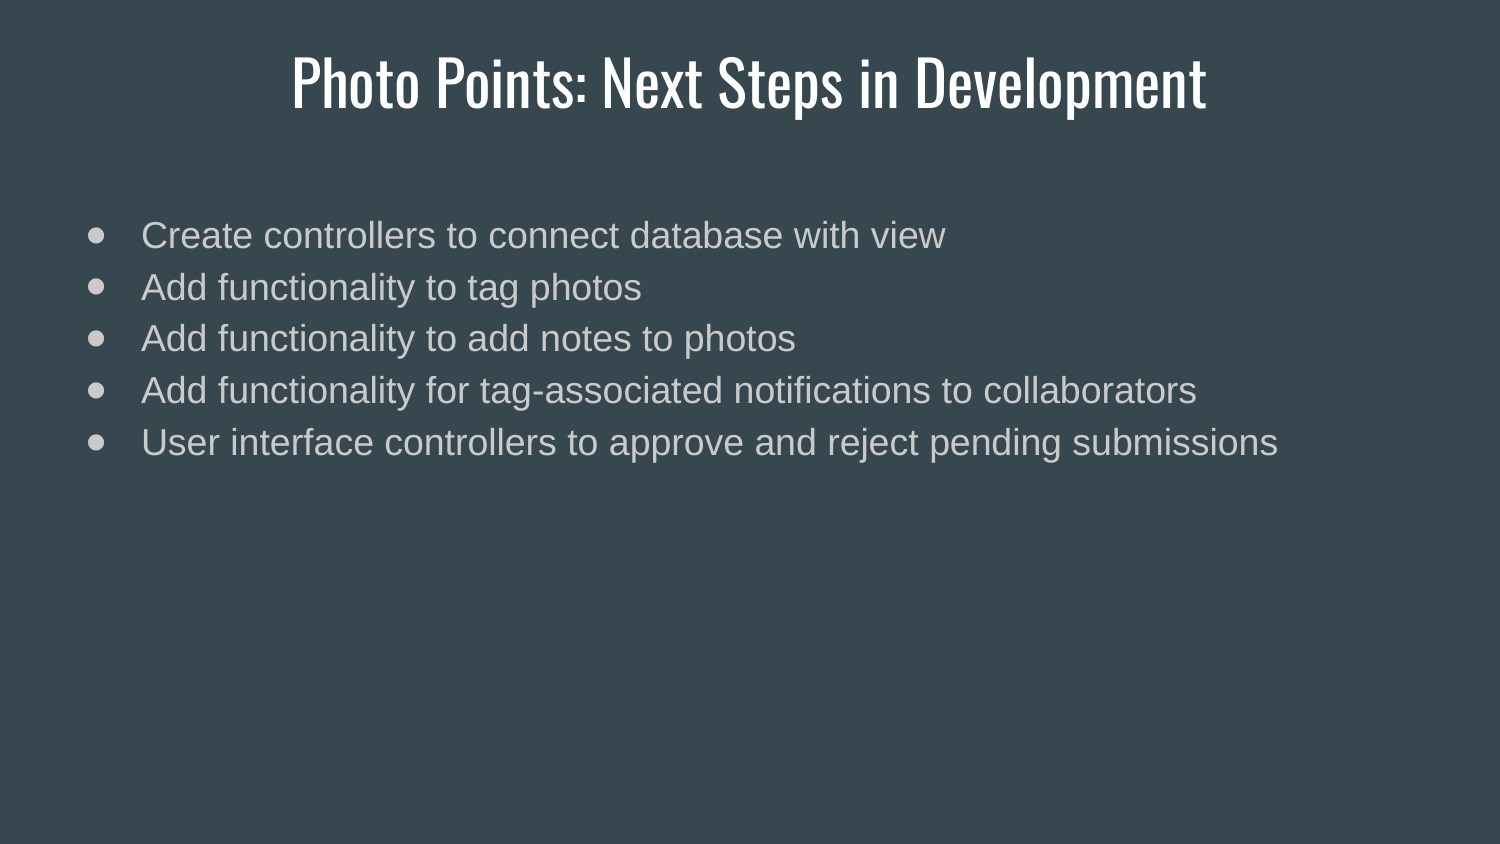

# Photo Points: Next Steps in Development
Create controllers to connect database with view
Add functionality to tag photos
Add functionality to add notes to photos
Add functionality for tag-associated notifications to collaborators
User interface controllers to approve and reject pending submissions